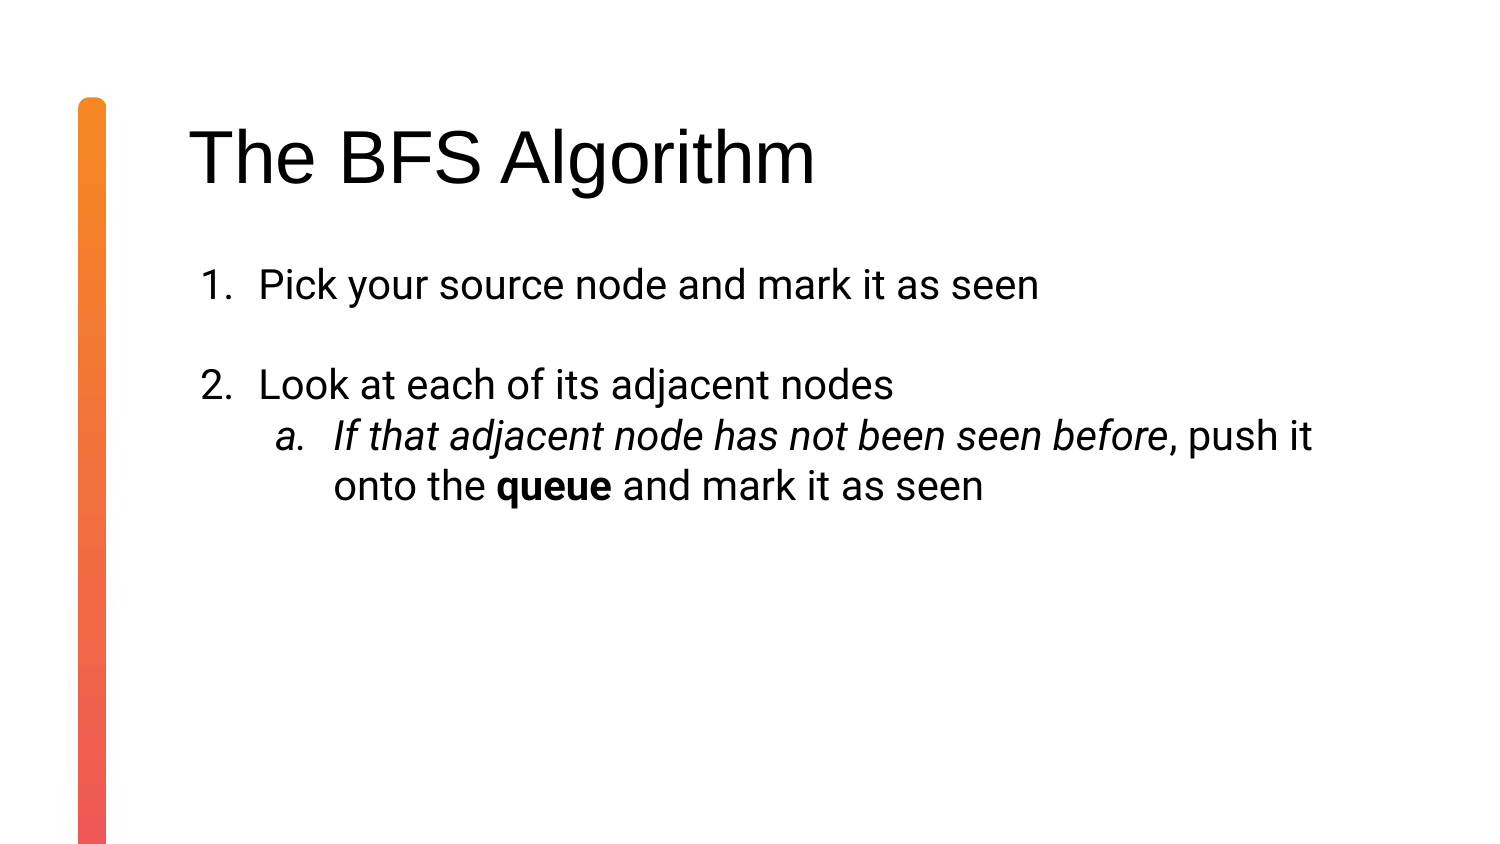

# The BFS Algorithm
Pick your source node and mark it as seen

Look at each of its adjacent nodes
If that adjacent node has not been seen before, push it onto the queue and mark it as seen